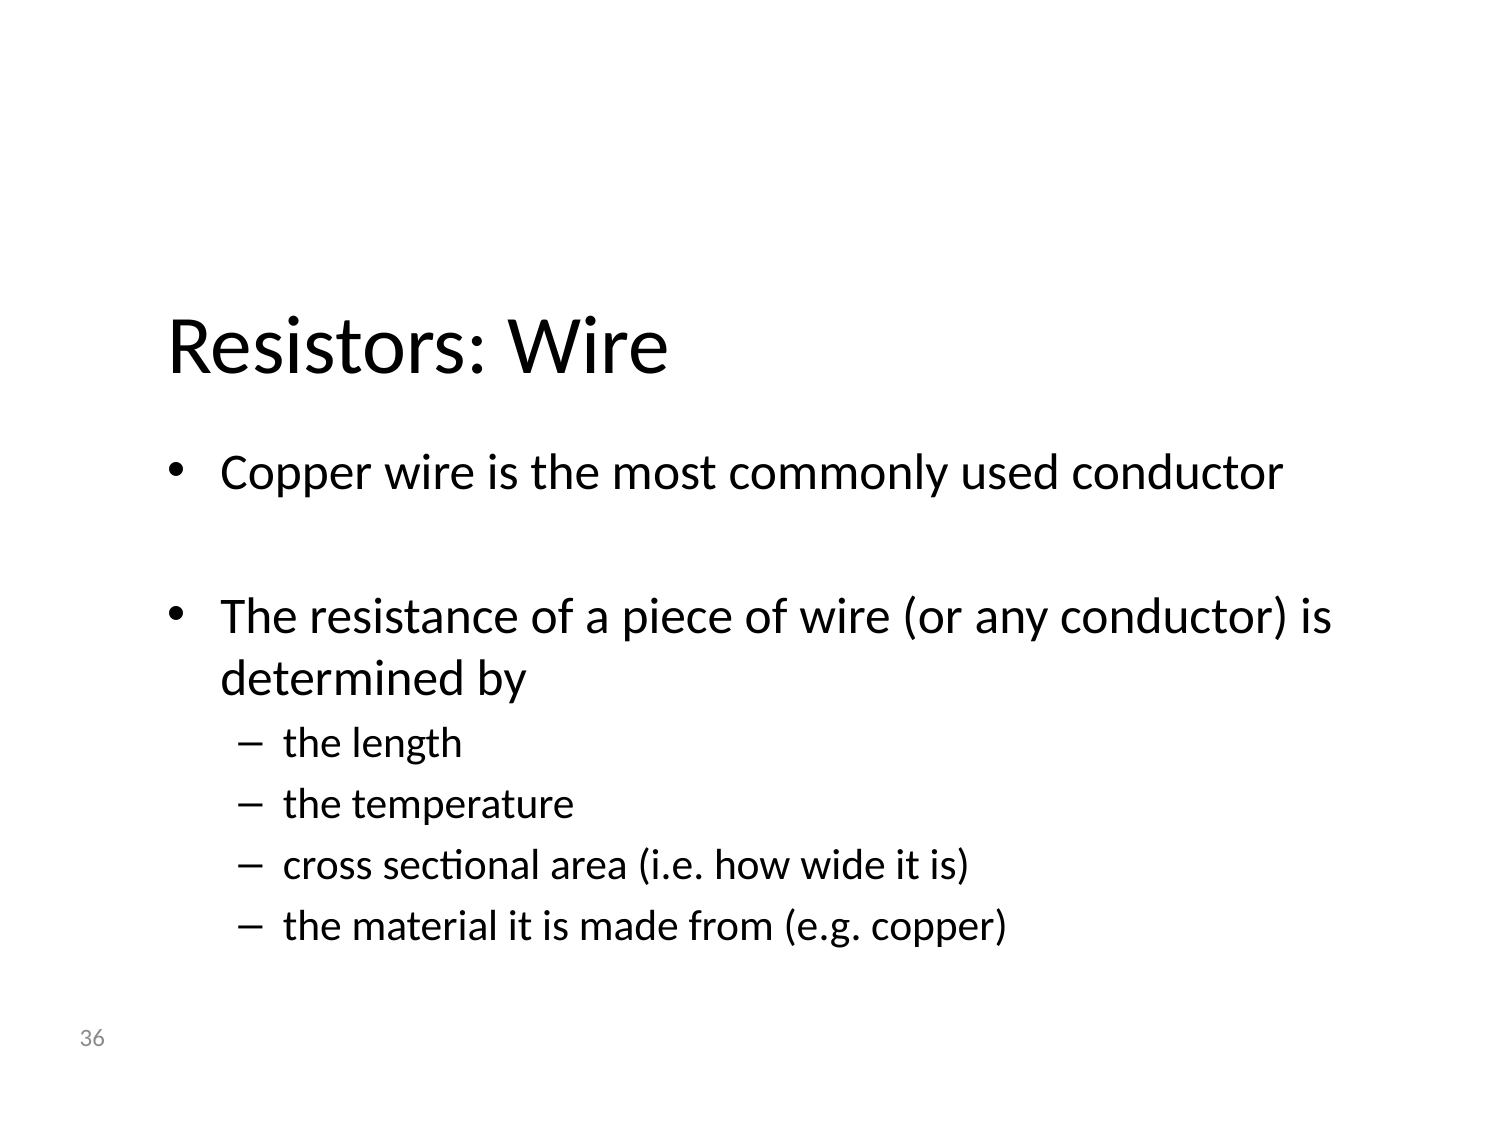

# Resistors: Wire
Copper wire is the most commonly used conductor

The resistance of a piece of wire (or any conductor) is determined by
the length
the temperature
cross sectional area (i.e. how wide it is)
the material it is made from (e.g. copper)

36